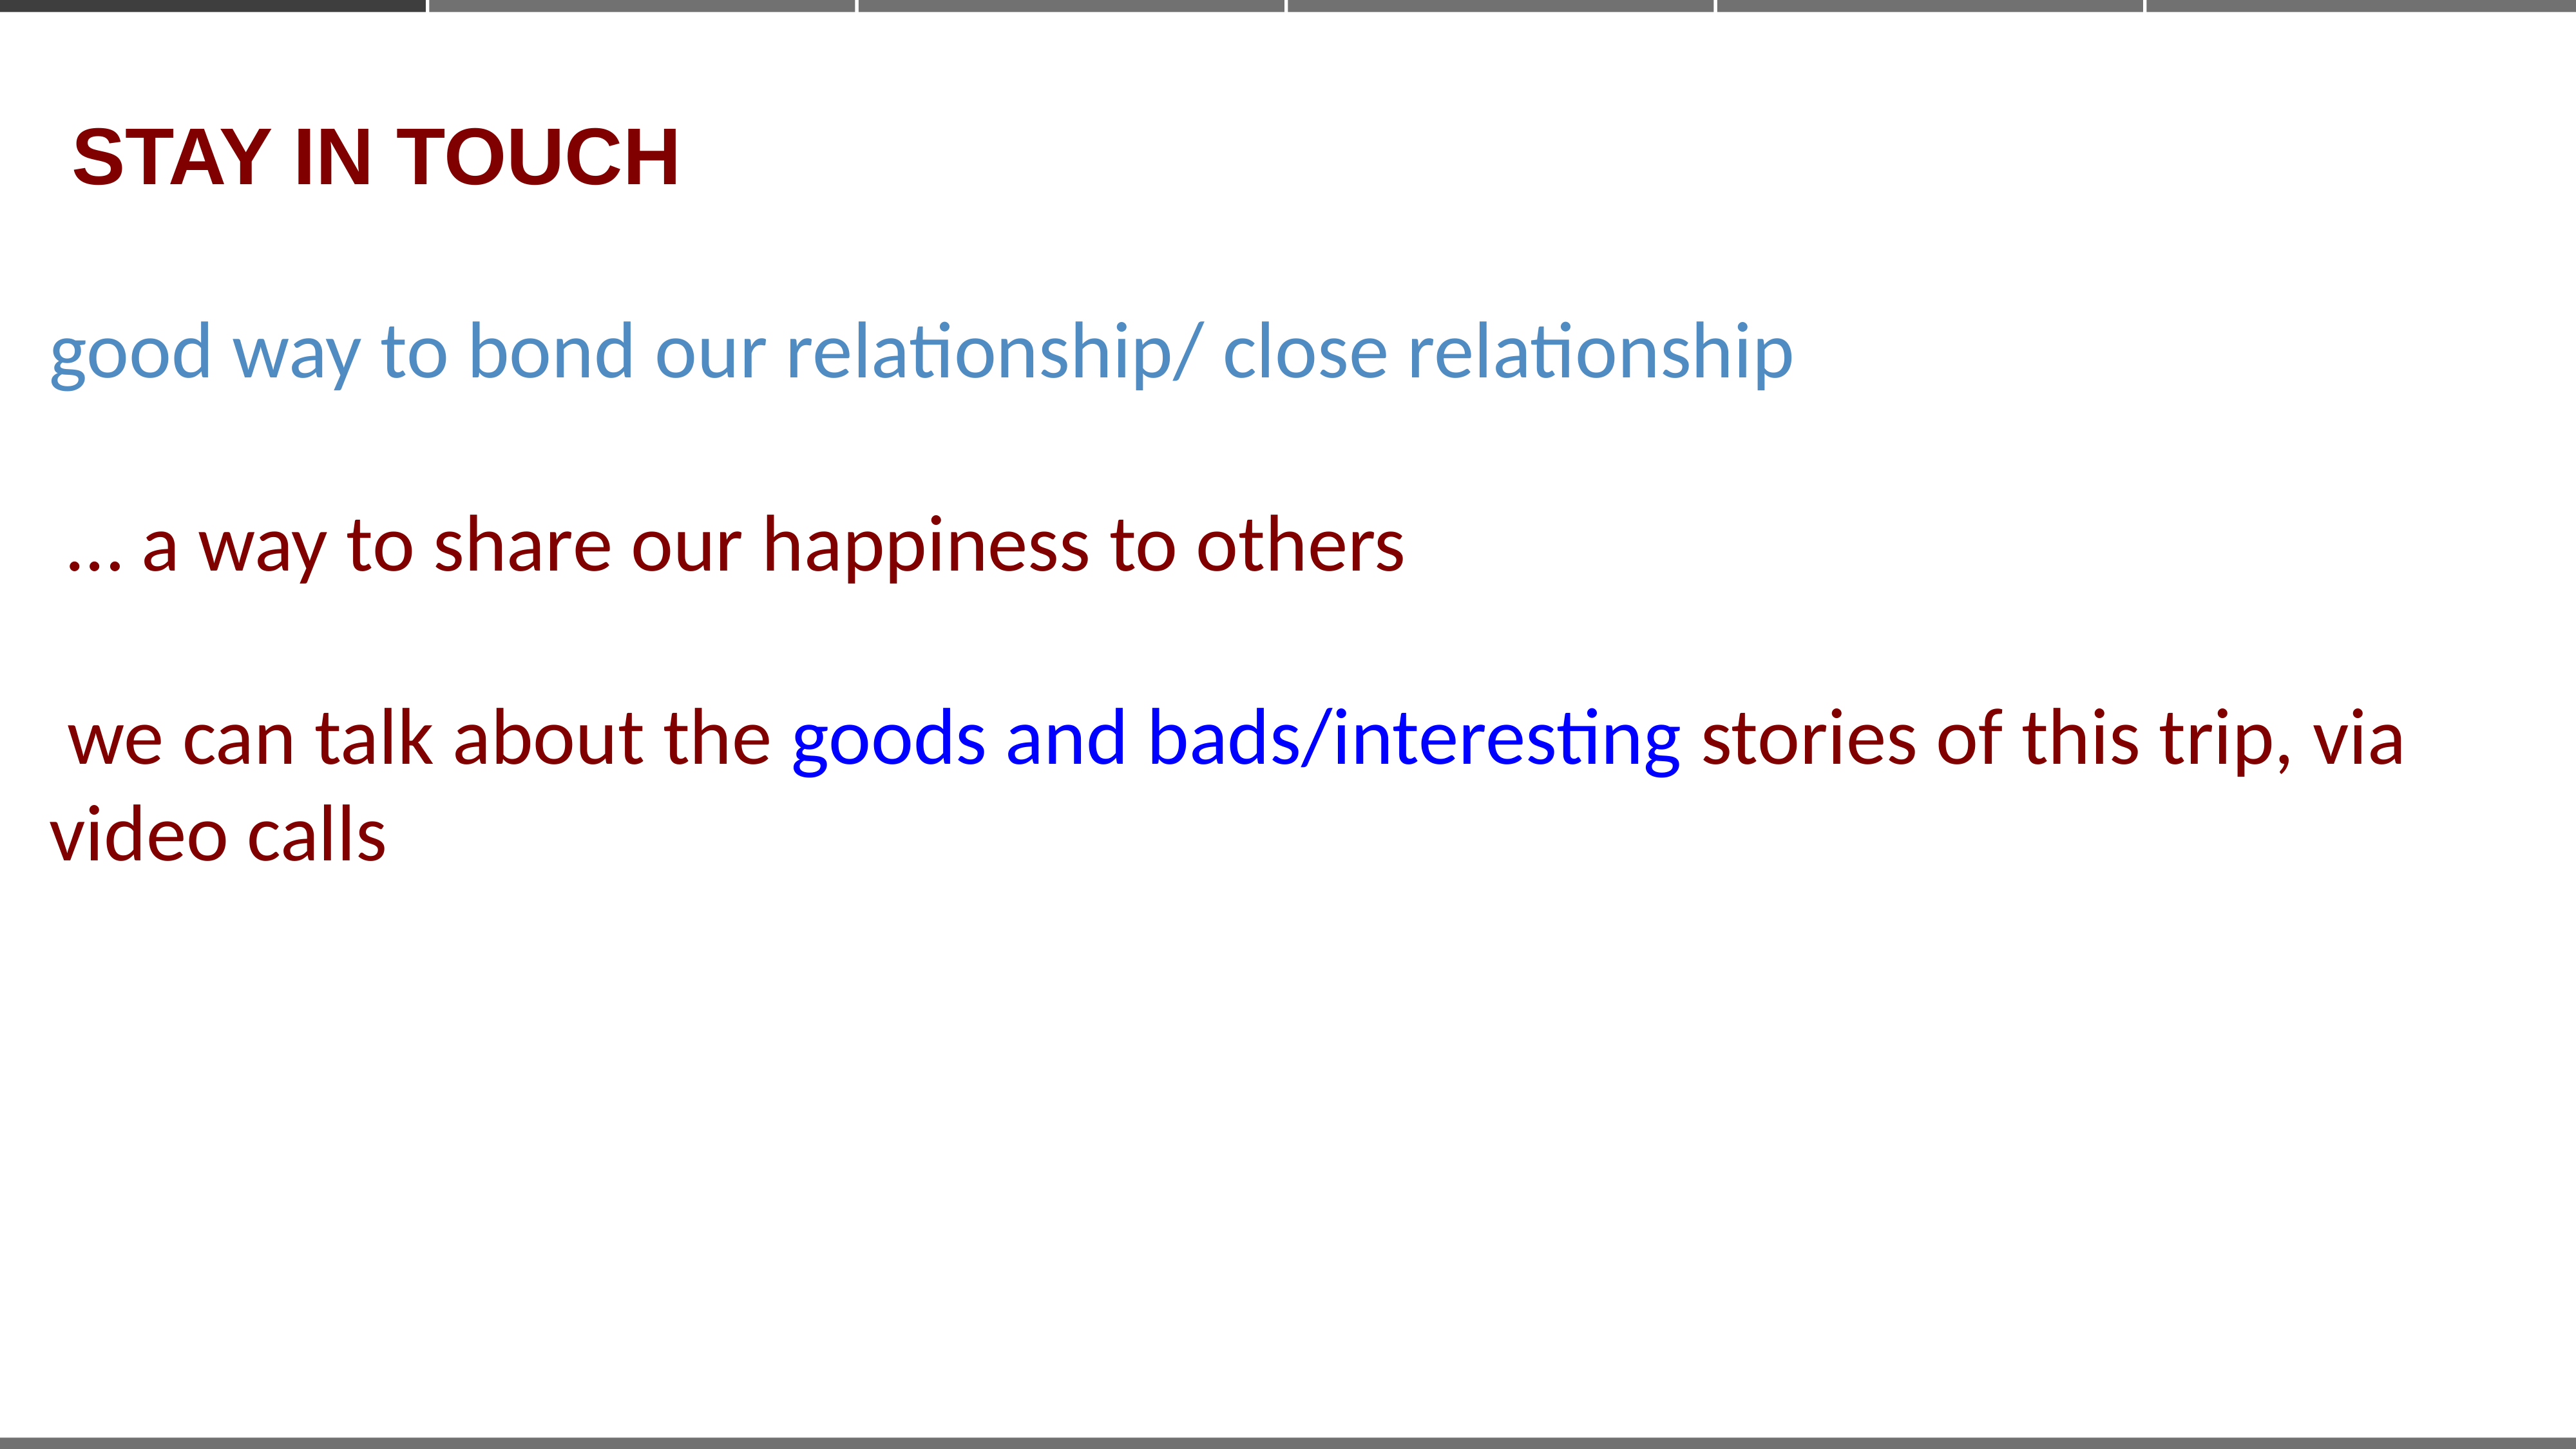

STAY IN TOUCH

good way to bond our relationship/ close relationship

 … a way to share our happiness to others

 we can talk about the goods and bads/interesting stories of this trip, via video calls